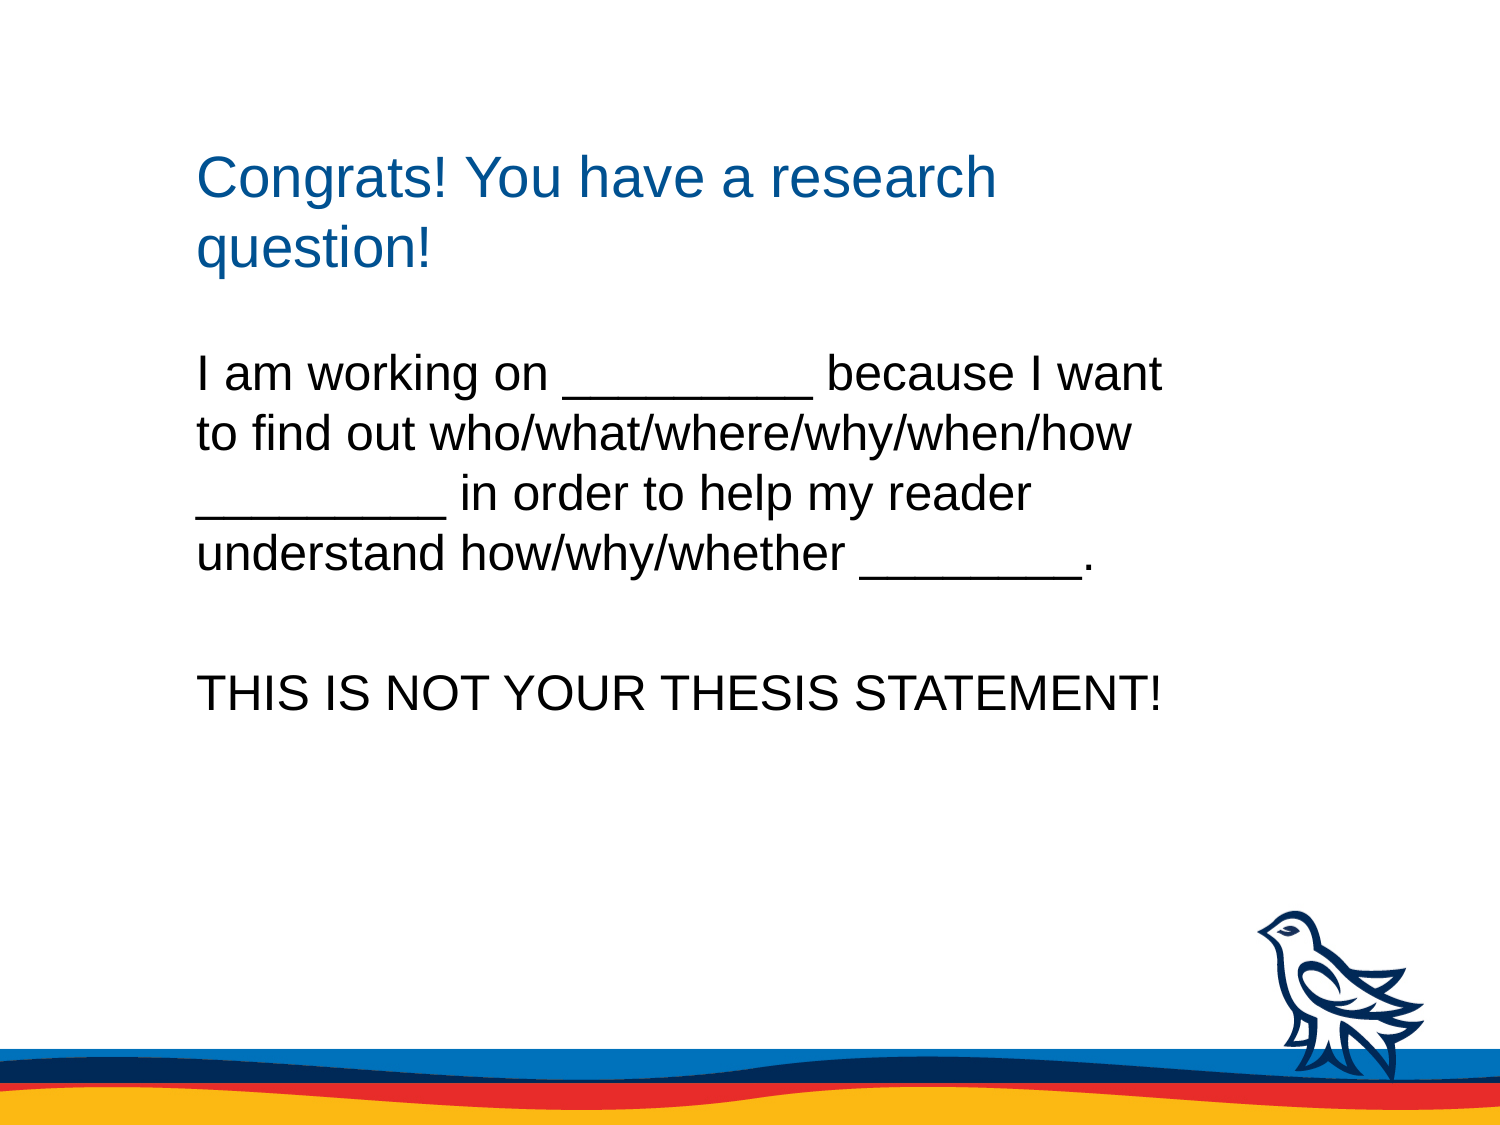

# Congrats! You have a research question!
I am working on _________ because I want to find out who/what/where/why/when/how _________ in order to help my reader understand how/why/whether ________.

THIS IS NOT YOUR THESIS STATEMENT!